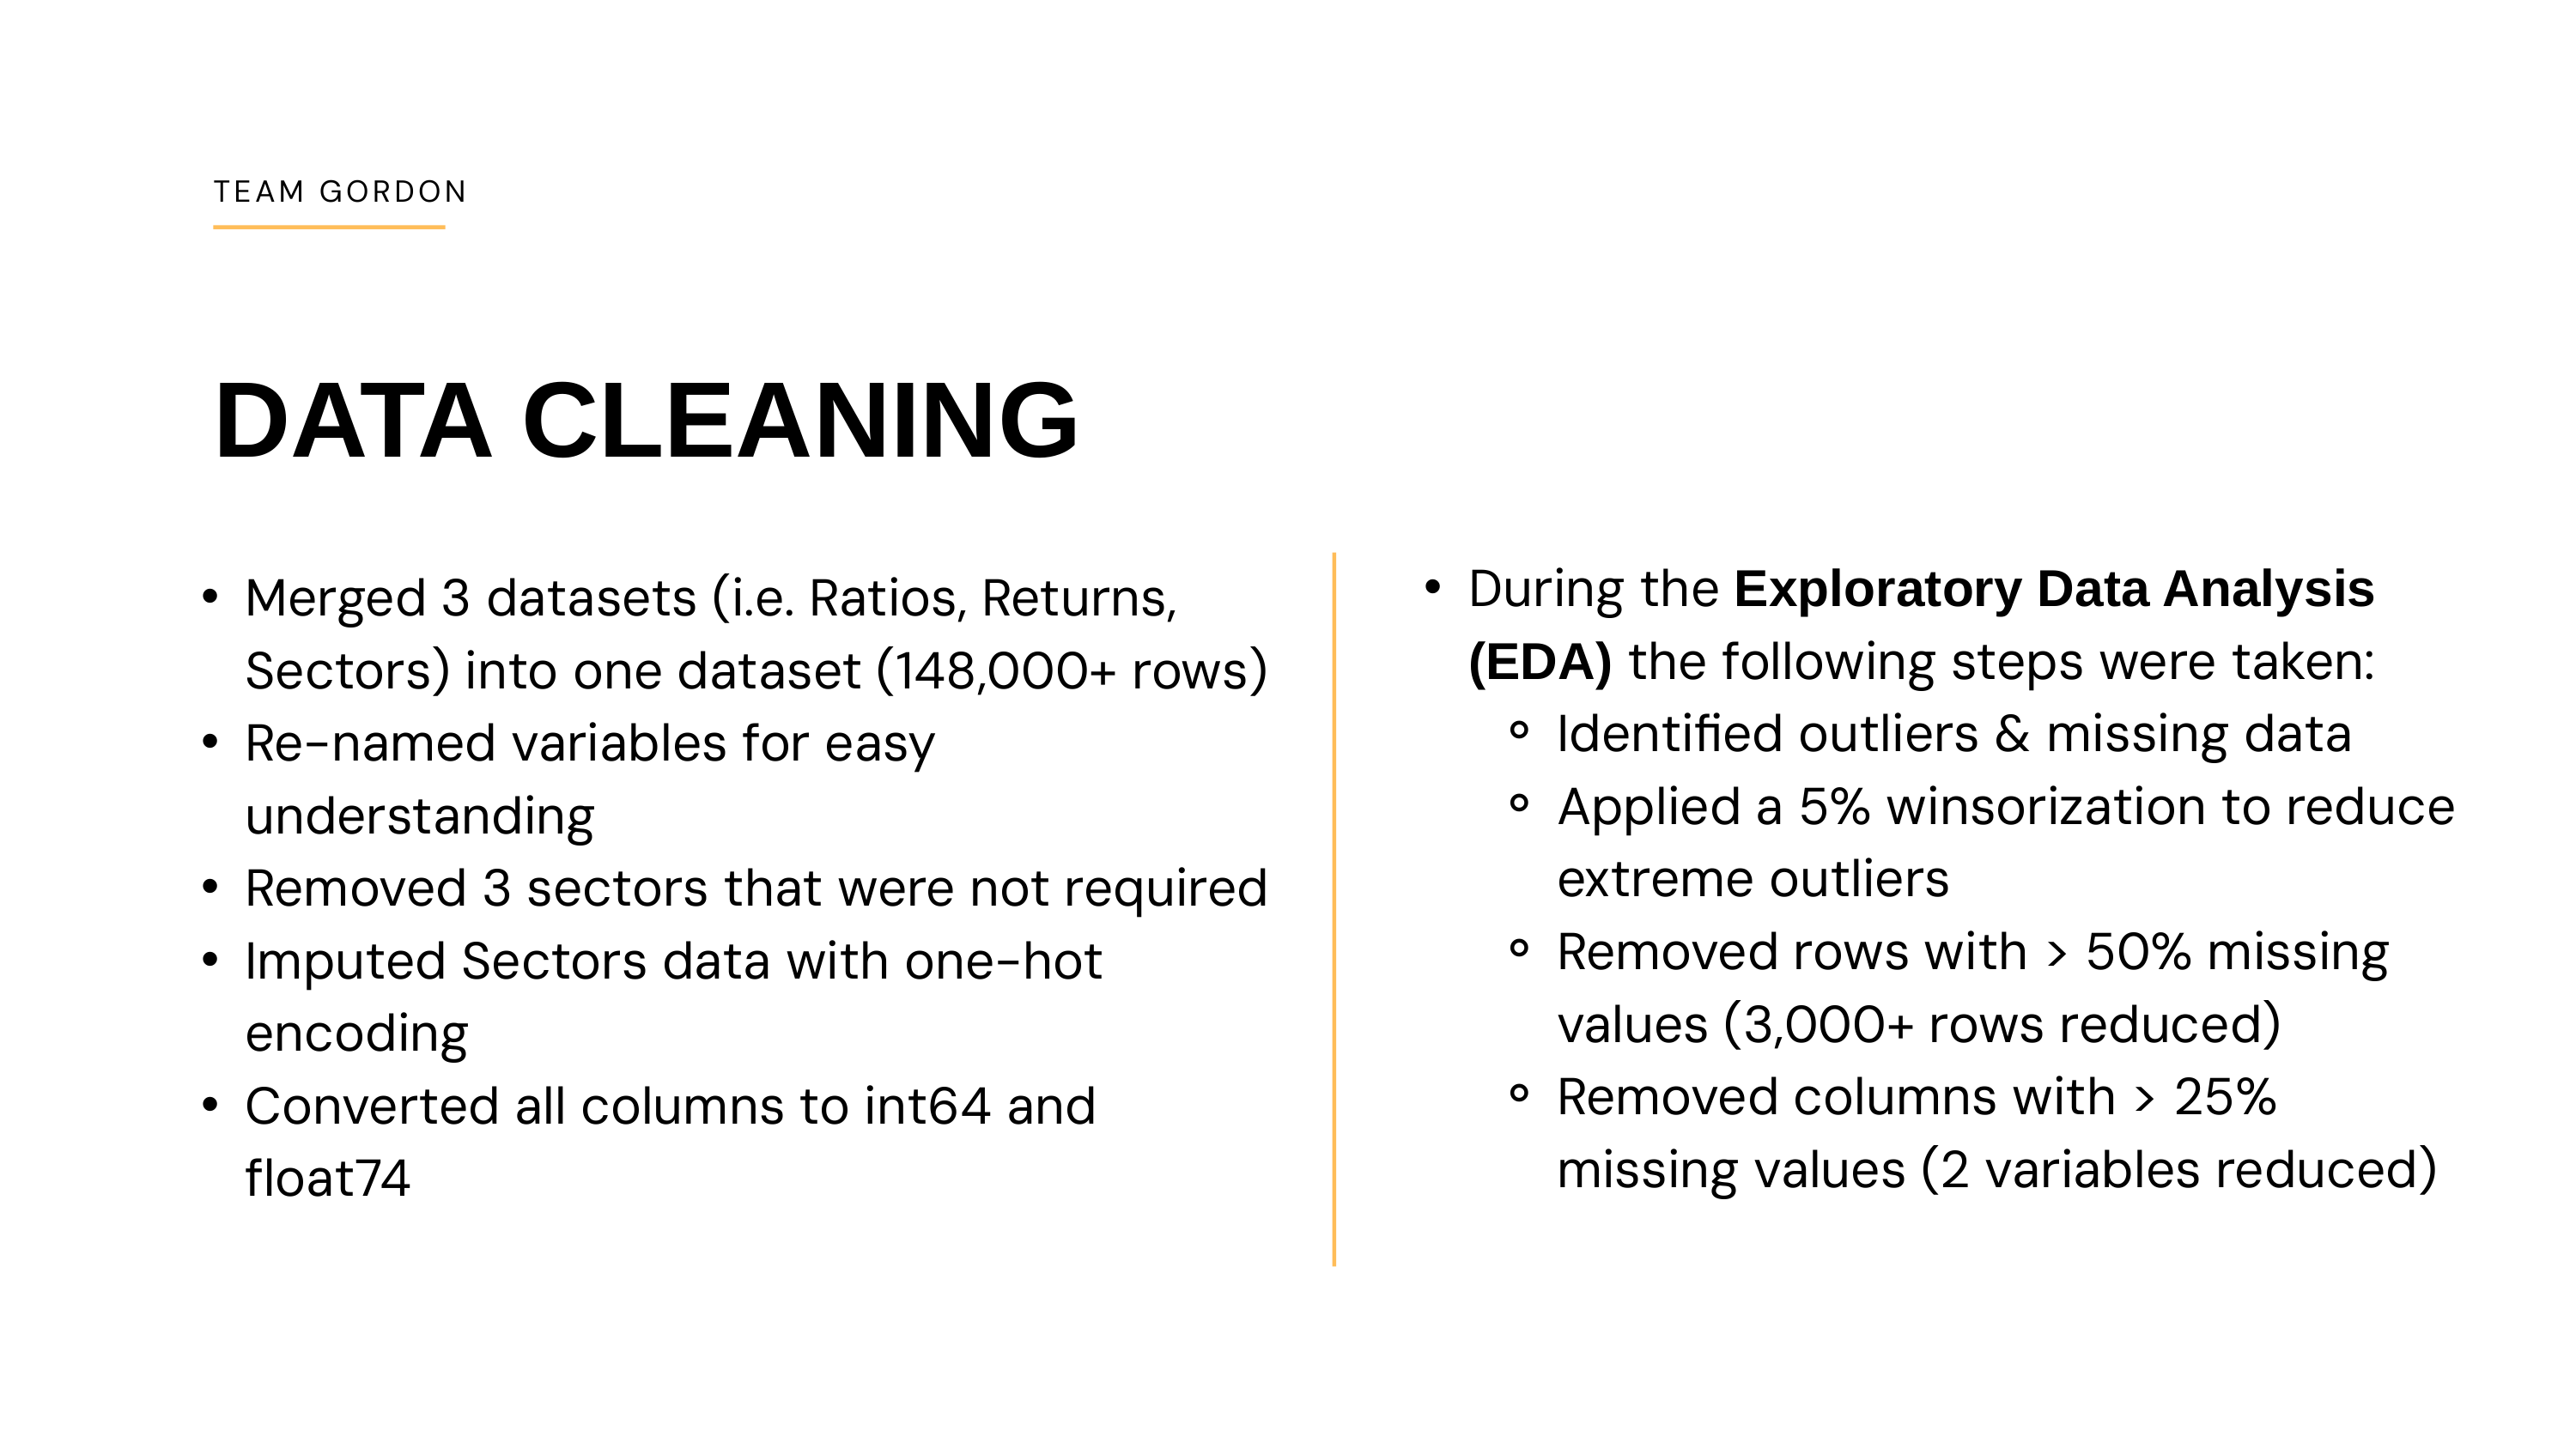

TEAM GORDON

DATA CLEANING
During the Exploratory Data Analysis (EDA) the following steps were taken:
Identified outliers & missing data
Applied a 5% winsorization to reduce extreme outliers
Removed rows with > 50% missing values (3,000+ rows reduced)
Removed columns with > 25% missing values (2 variables reduced)

Merged 3 datasets (i.e. Ratios, Returns, Sectors) into one dataset (148,000+ rows)
Re-named variables for easy understanding
Removed 3 sectors that were not required
Imputed Sectors data with one-hot encoding
Converted all columns to int64 and float74